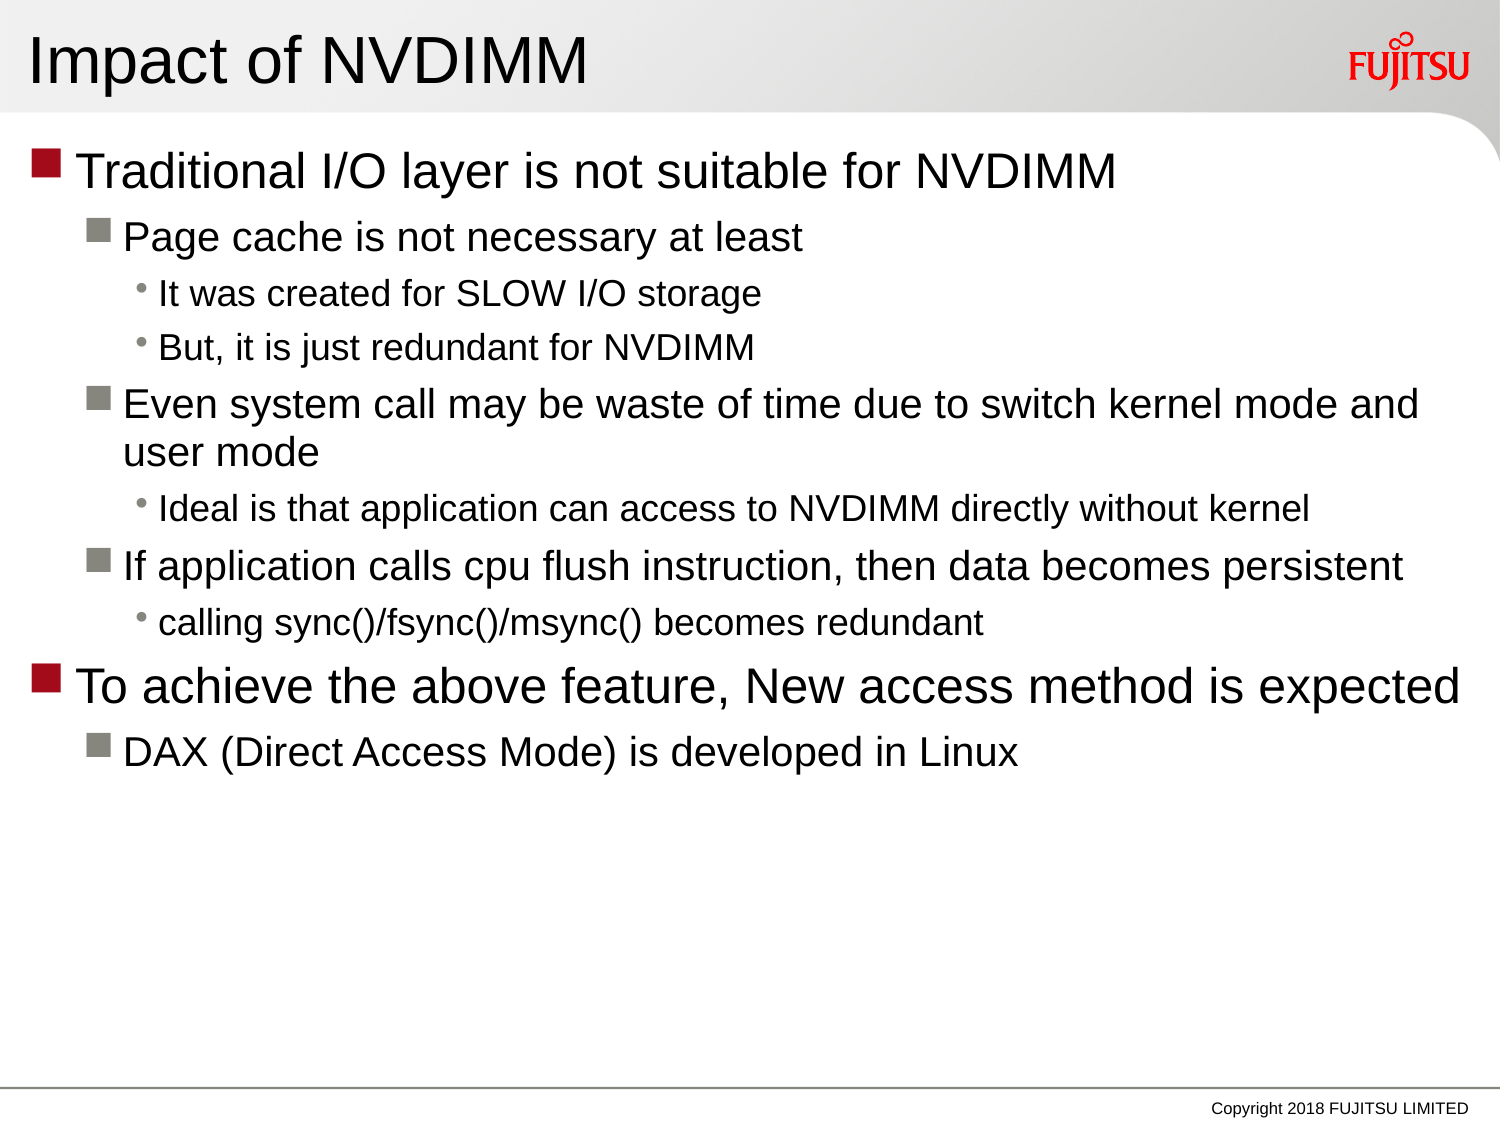

# Impact of NVDIMM
Traditional I/O layer is not suitable for NVDIMM
Page cache is not necessary at least
It was created for SLOW I/O storage
But, it is just redundant for NVDIMM
Even system call may be waste of time due to switch kernel mode and user mode
Ideal is that application can access to NVDIMM directly without kernel
If application calls cpu flush instruction, then data becomes persistent
calling sync()/fsync()/msync() becomes redundant
To achieve the above feature, New access method is expected
DAX (Direct Access Mode) is developed in Linux

Copyright 2018 FUJITSU LIMITED